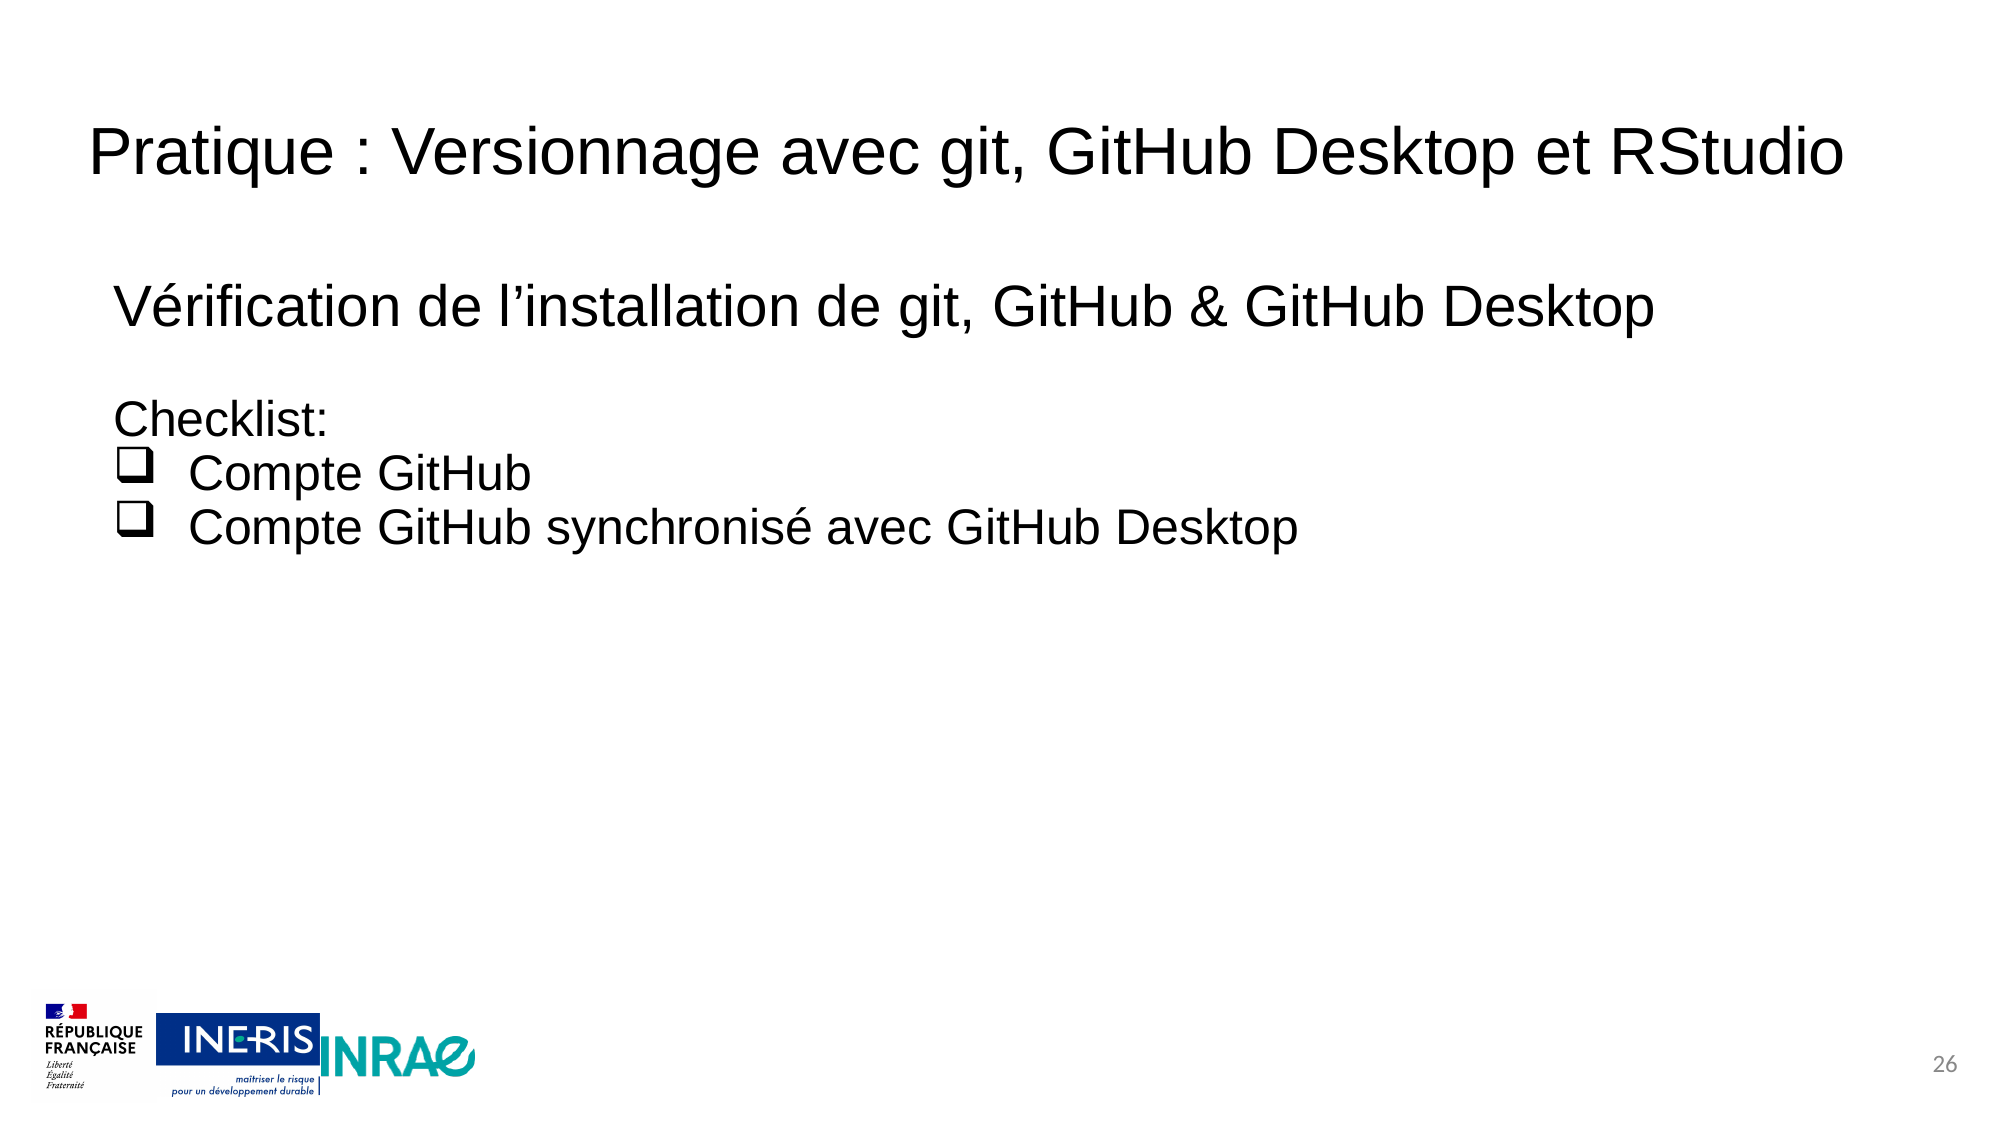

1
# Pratique : Versionnage avec git, GitHub Desktop et RStudio
Vérification de l’installation de git, GitHub & GitHub Desktop

Checklist:
Compte GitHub
Compte GitHub synchronisé avec GitHub Desktop

2
3
4
26